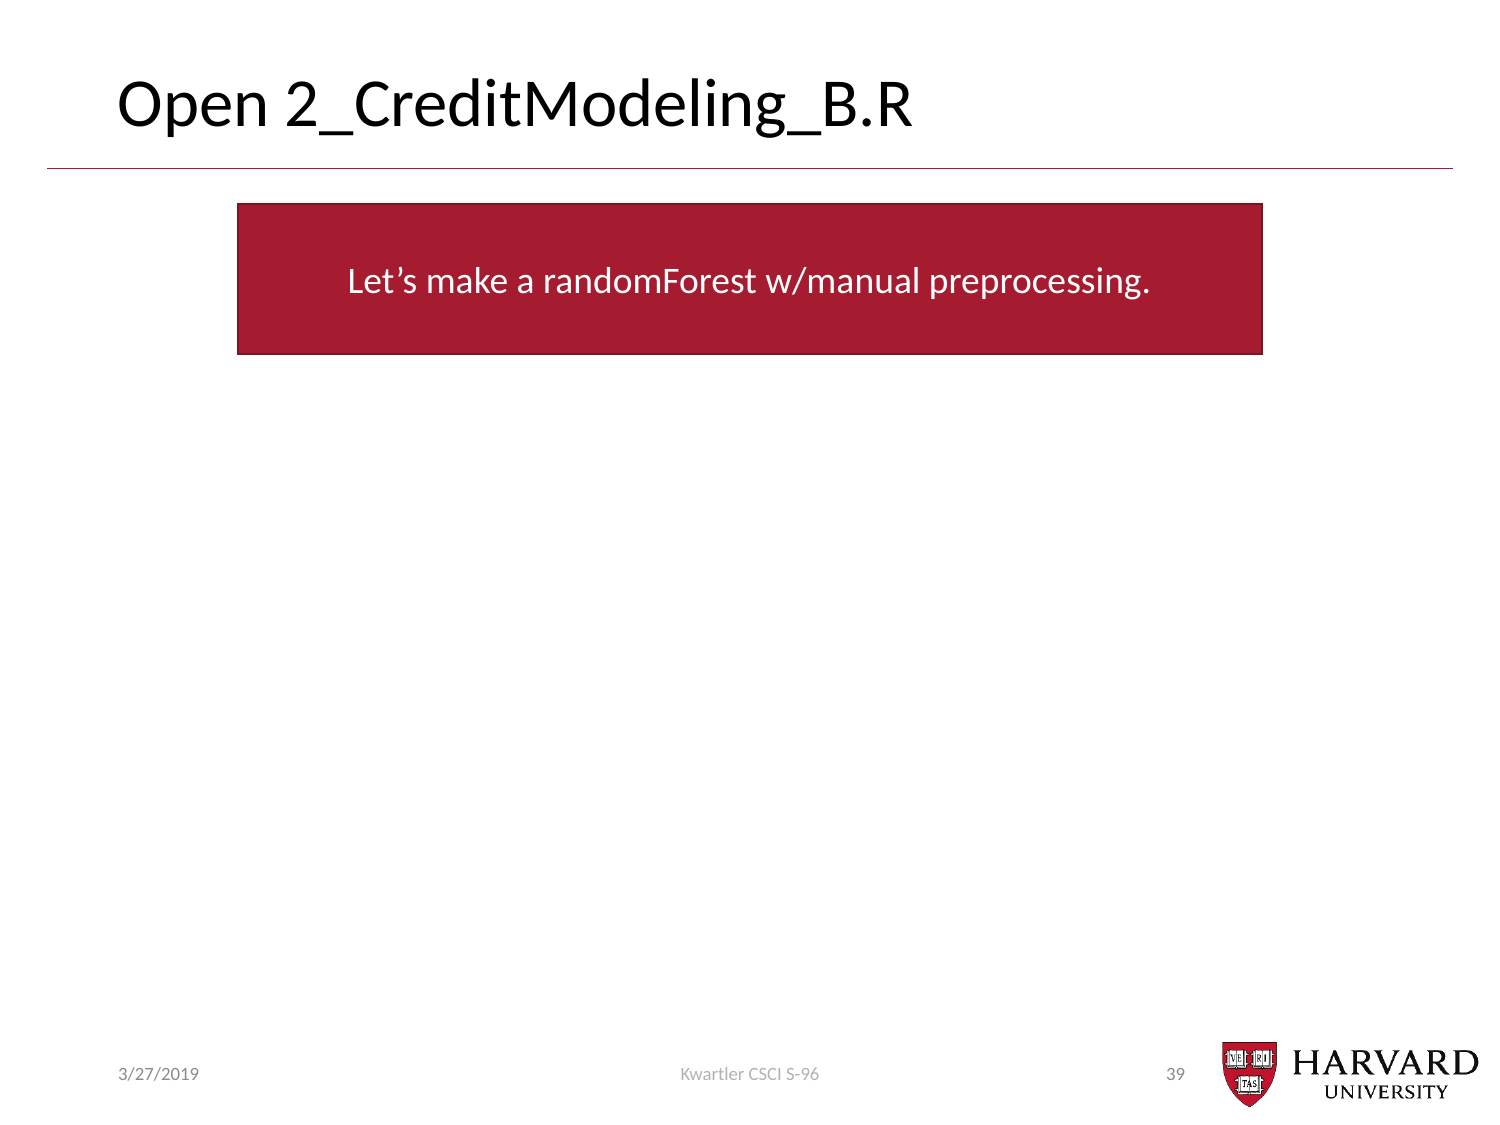

# Open 2_CreditModeling_B.R
Let’s make a randomForest w/manual preprocessing.
3/27/2019
Kwartler CSCI S-96
39